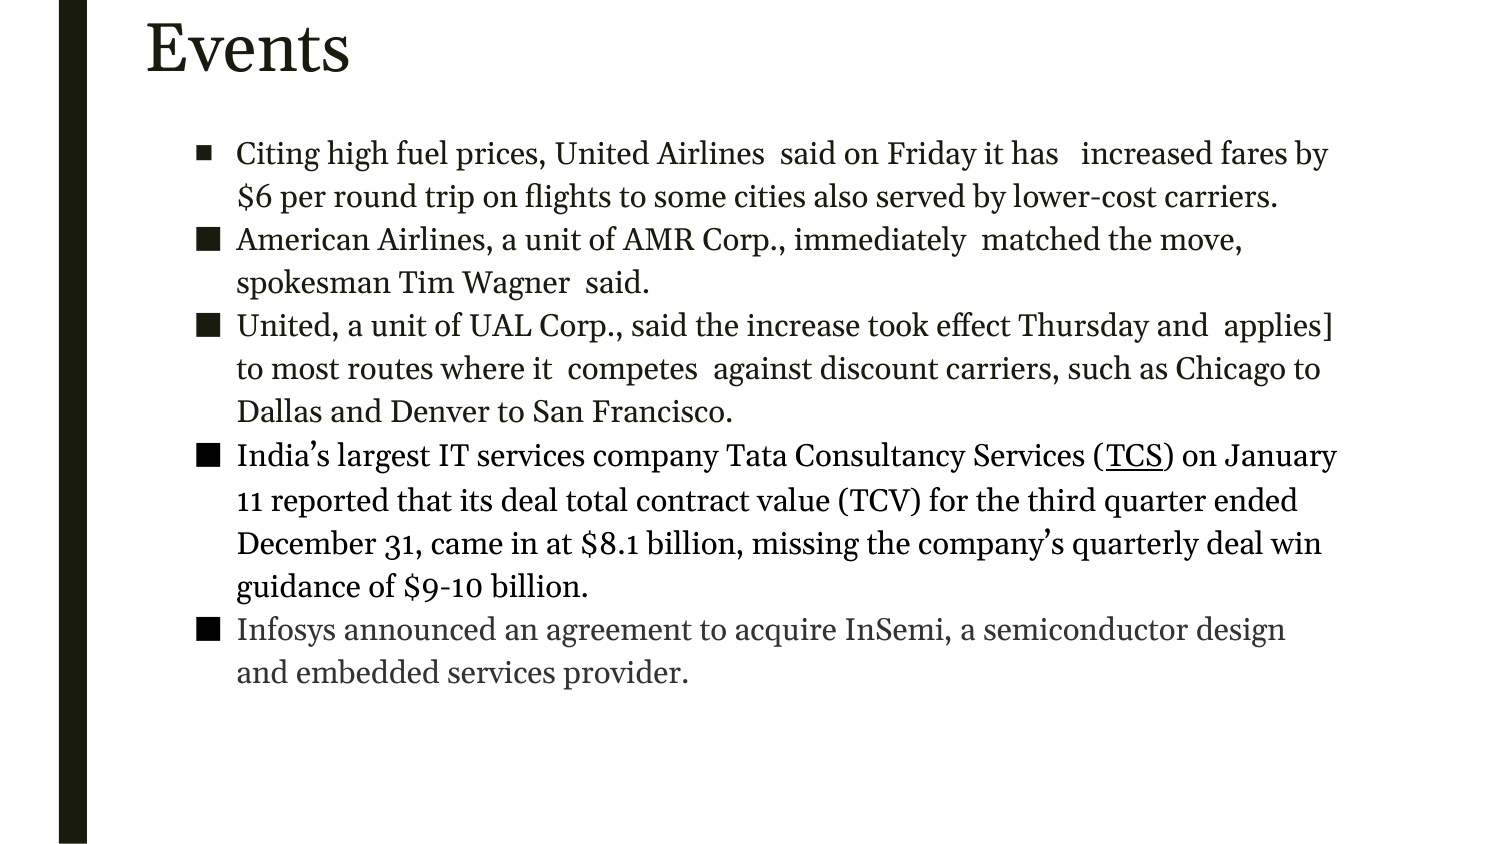

# Events
Citing high fuel prices, United Airlines  said on Friday it has   increased fares by $6 per round trip on flights to some cities also served by lower-cost carriers.
American Airlines, a unit of AMR Corp., immediately  matched the move, spokesman Tim Wagner  said.
United, a unit of UAL Corp., said the increase took effect Thursday and  applies] to most routes where it  competes  against discount carriers, such as Chicago to Dallas and Denver to San Francisco.
India’s largest IT services company Tata Consultancy Services (TCS) on January 11 reported that its deal total contract value (TCV) for the third quarter ended December 31, came in at $8.1 billion, missing the company’s quarterly deal win guidance of $9-10 billion.
Infosys announced an agreement to acquire InSemi, a semiconductor design and embedded services provider.